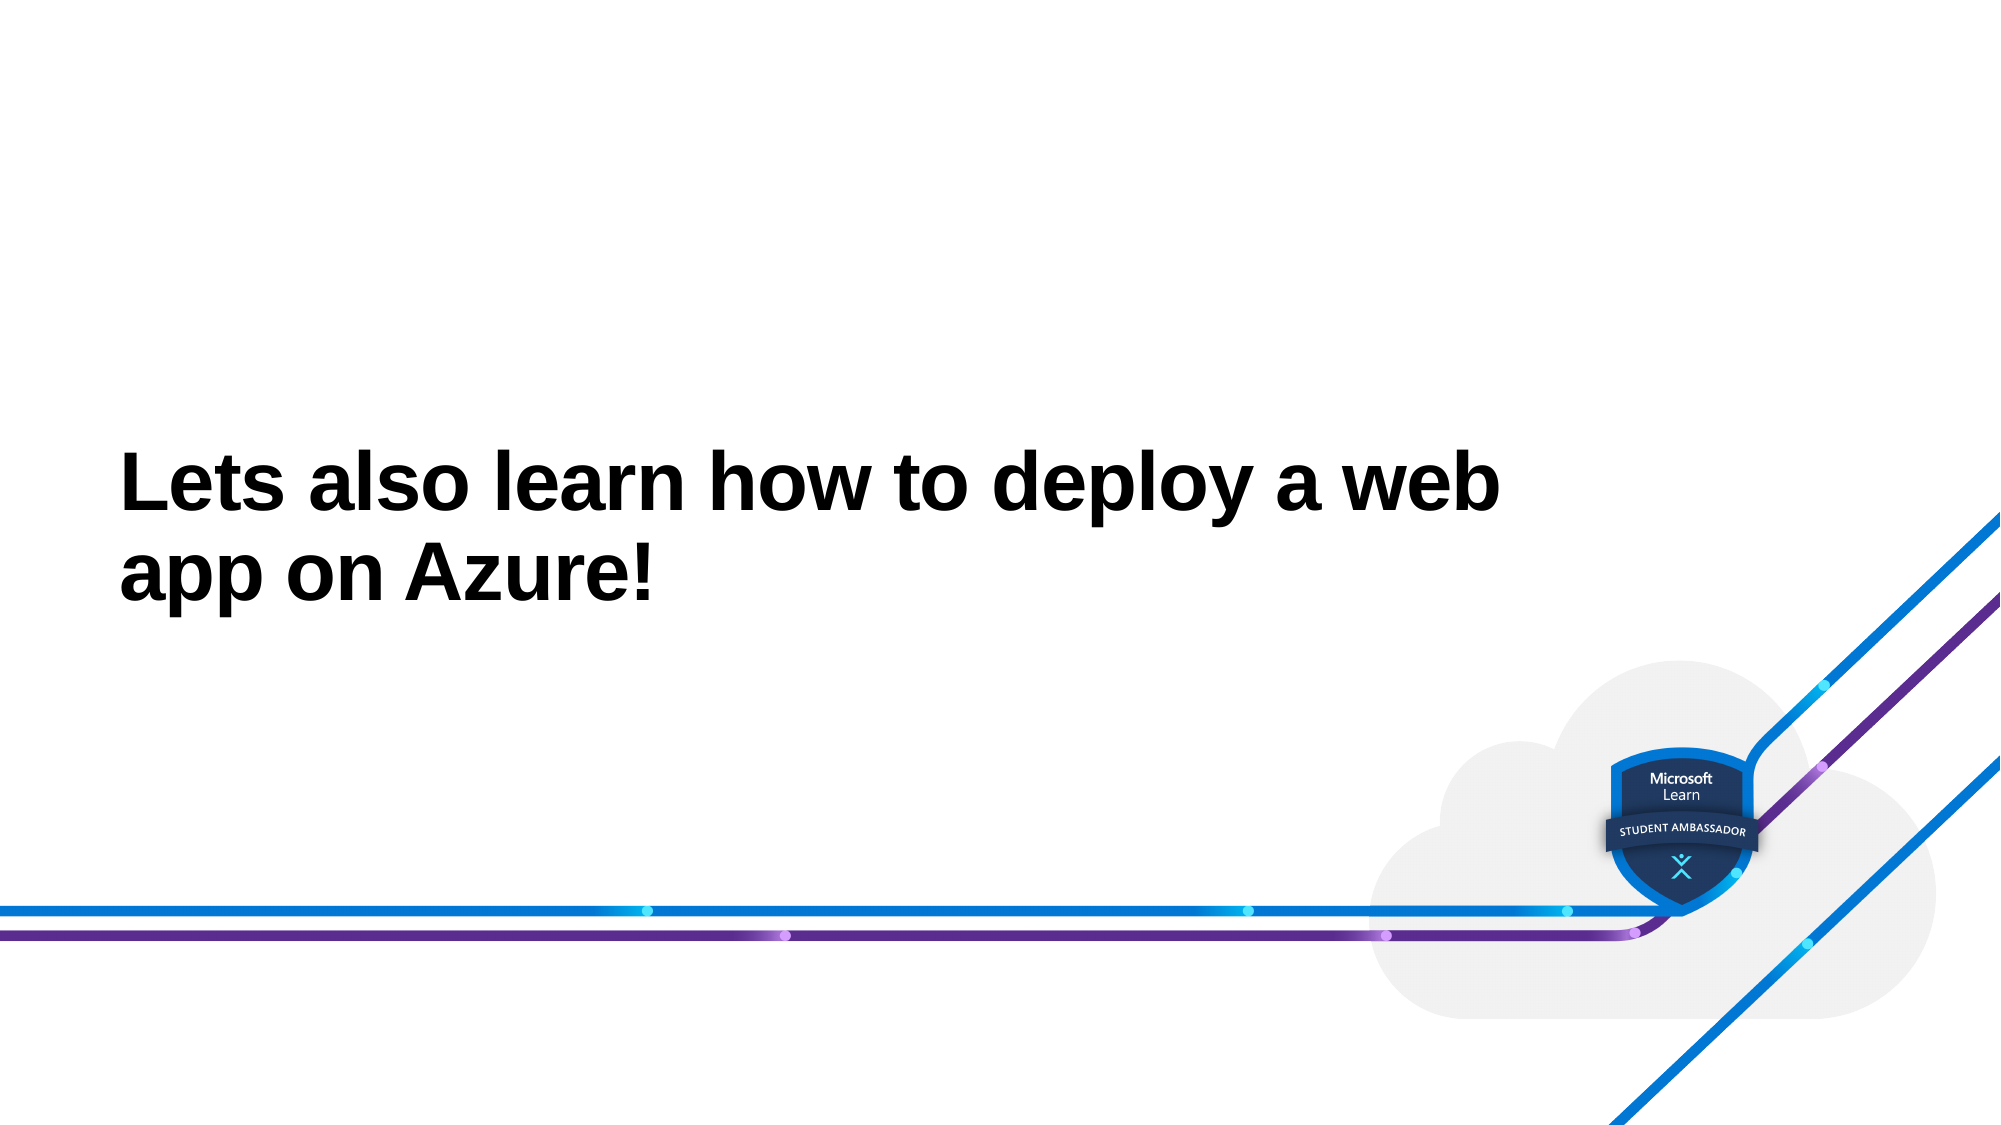

Lets also learn how to deploy a web app on Azure!